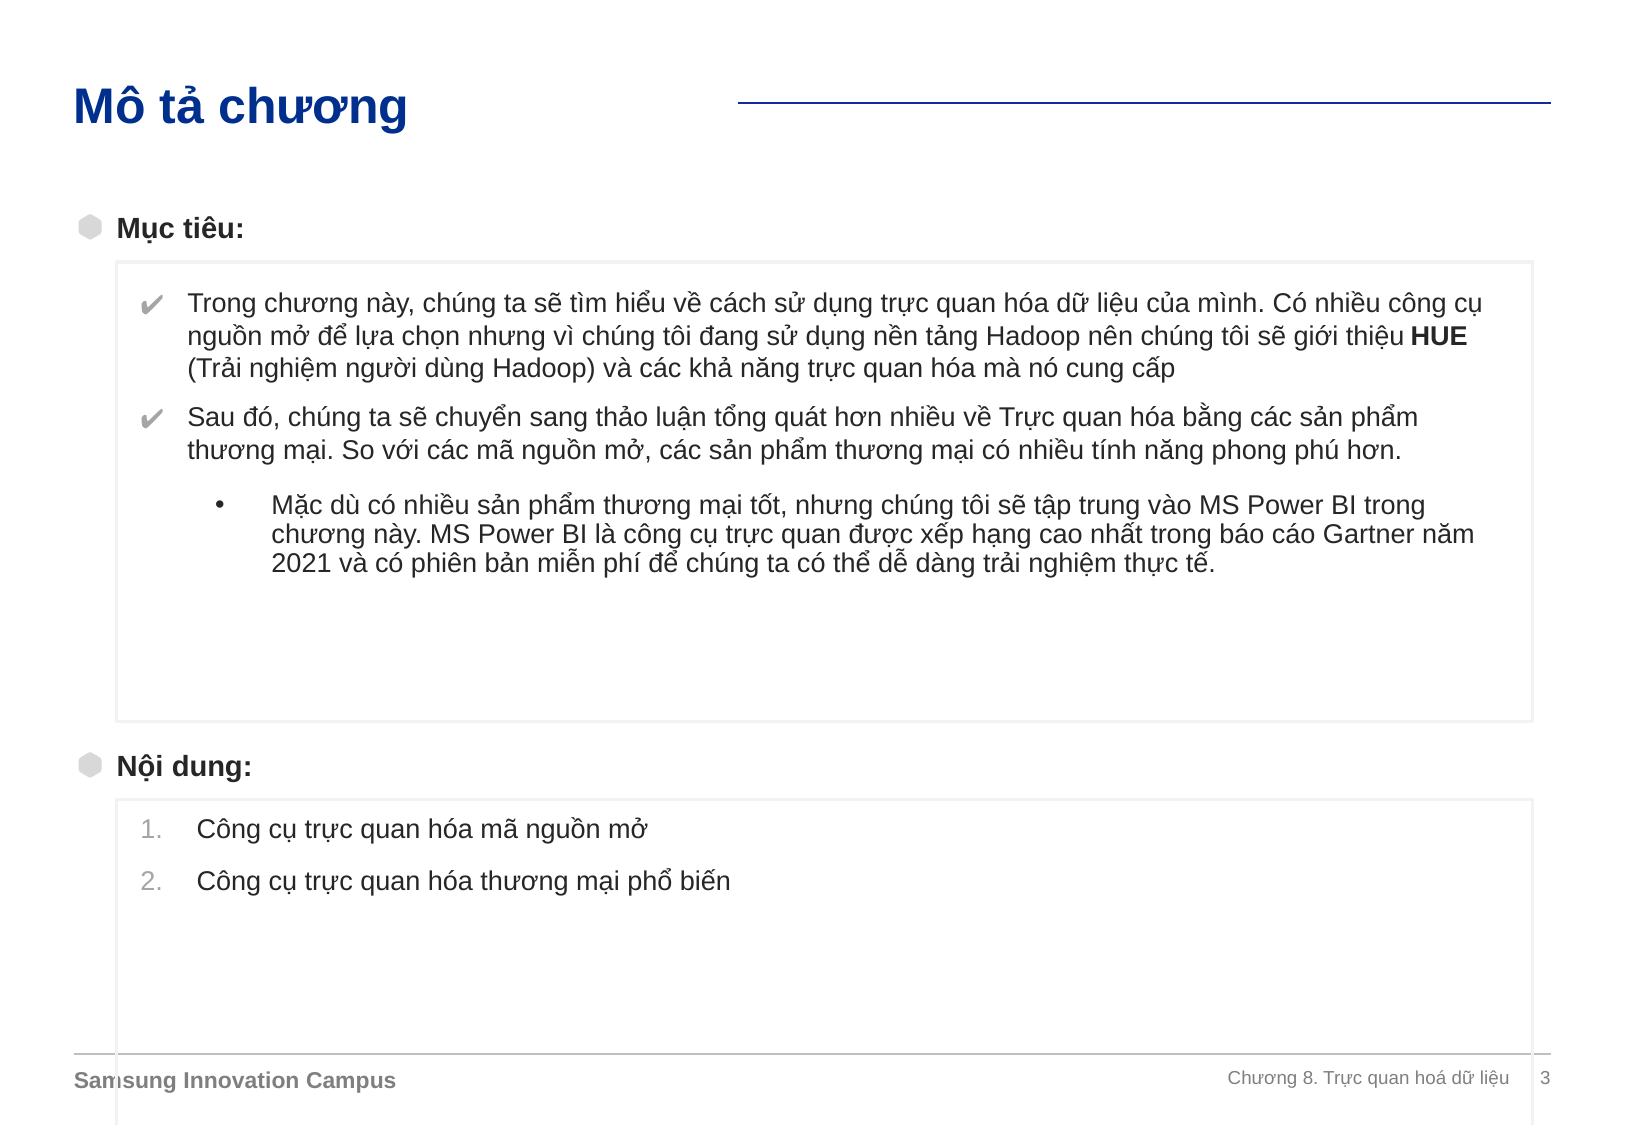

Trong chương này, chúng ta sẽ tìm hiểu về cách sử dụng trực quan hóa dữ liệu của mình. Có nhiều công cụ nguồn mở để lựa chọn nhưng vì chúng tôi đang sử dụng nền tảng Hadoop nên chúng tôi sẽ giới thiệu HUE (Trải nghiệm người dùng Hadoop) và các khả năng trực quan hóa mà nó cung cấp
Sau đó, chúng ta sẽ chuyển sang thảo luận tổng quát hơn nhiều về Trực quan hóa bằng các sản phẩm thương mại. So với các mã nguồn mở, các sản phẩm thương mại có nhiều tính năng phong phú hơn.
Mặc dù có nhiều sản phẩm thương mại tốt, nhưng chúng tôi sẽ tập trung vào MS Power BI trong chương này. MS Power BI là công cụ trực quan được xếp hạng cao nhất trong báo cáo Gartner năm 2021 và có phiên bản miễn phí để chúng ta có thể dễ dàng trải nghiệm thực tế.

Công cụ trực quan hóa mã nguồn mở
Công cụ trực quan hóa thương mại phổ biến